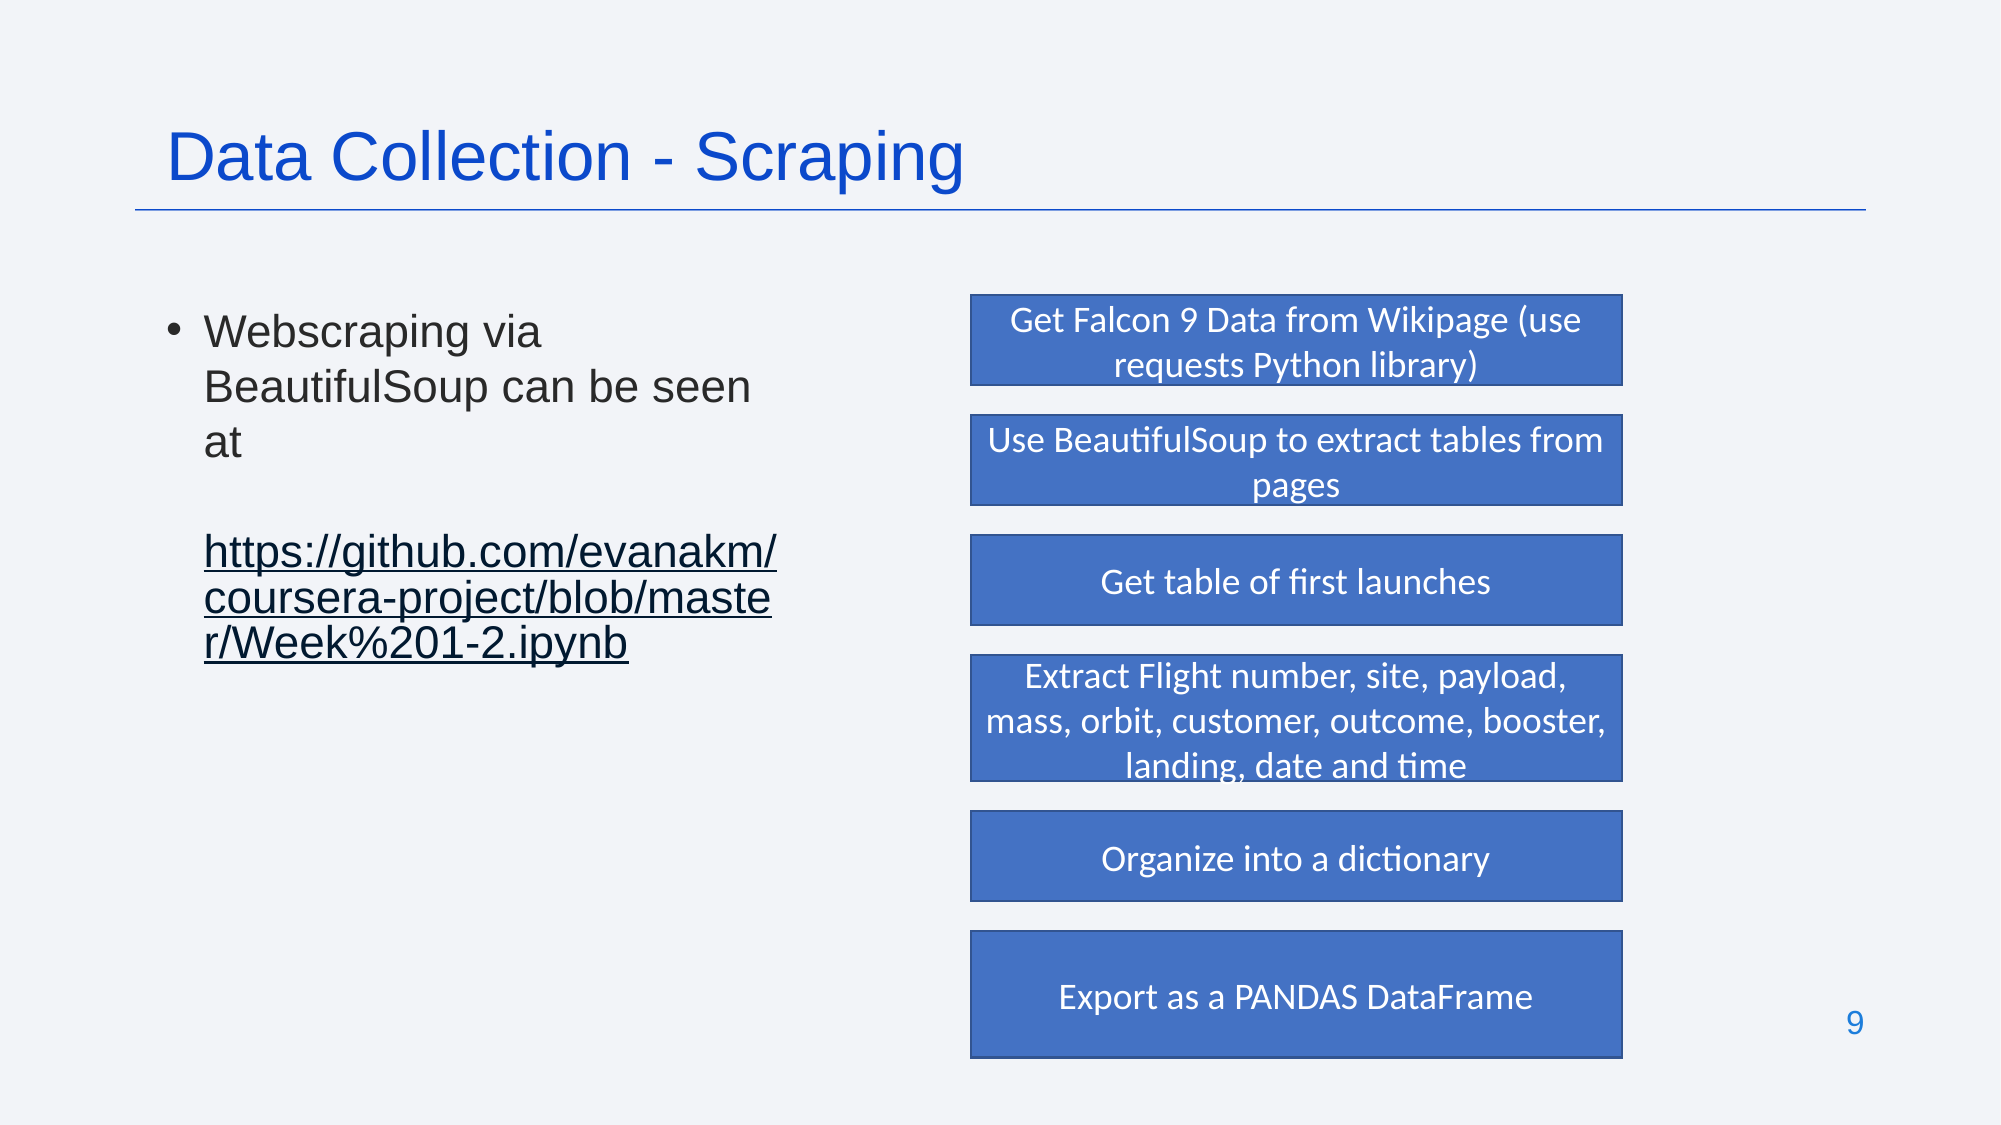

Data Collection - Scraping
Webscraping via BeautifulSoup can be seen at
https://github.com/evanakm/coursera-project/blob/master/Week%201-2.ipynb

Get Falcon 9 Data from Wikipage (use requests Python library)
Use BeautifulSoup to extract tables from pages
Get table of first launches
Extract Flight number, site, payload, mass, orbit, customer, outcome, booster, landing, date and time
Organize into a dictionary
Export as a PANDAS DataFrame
9